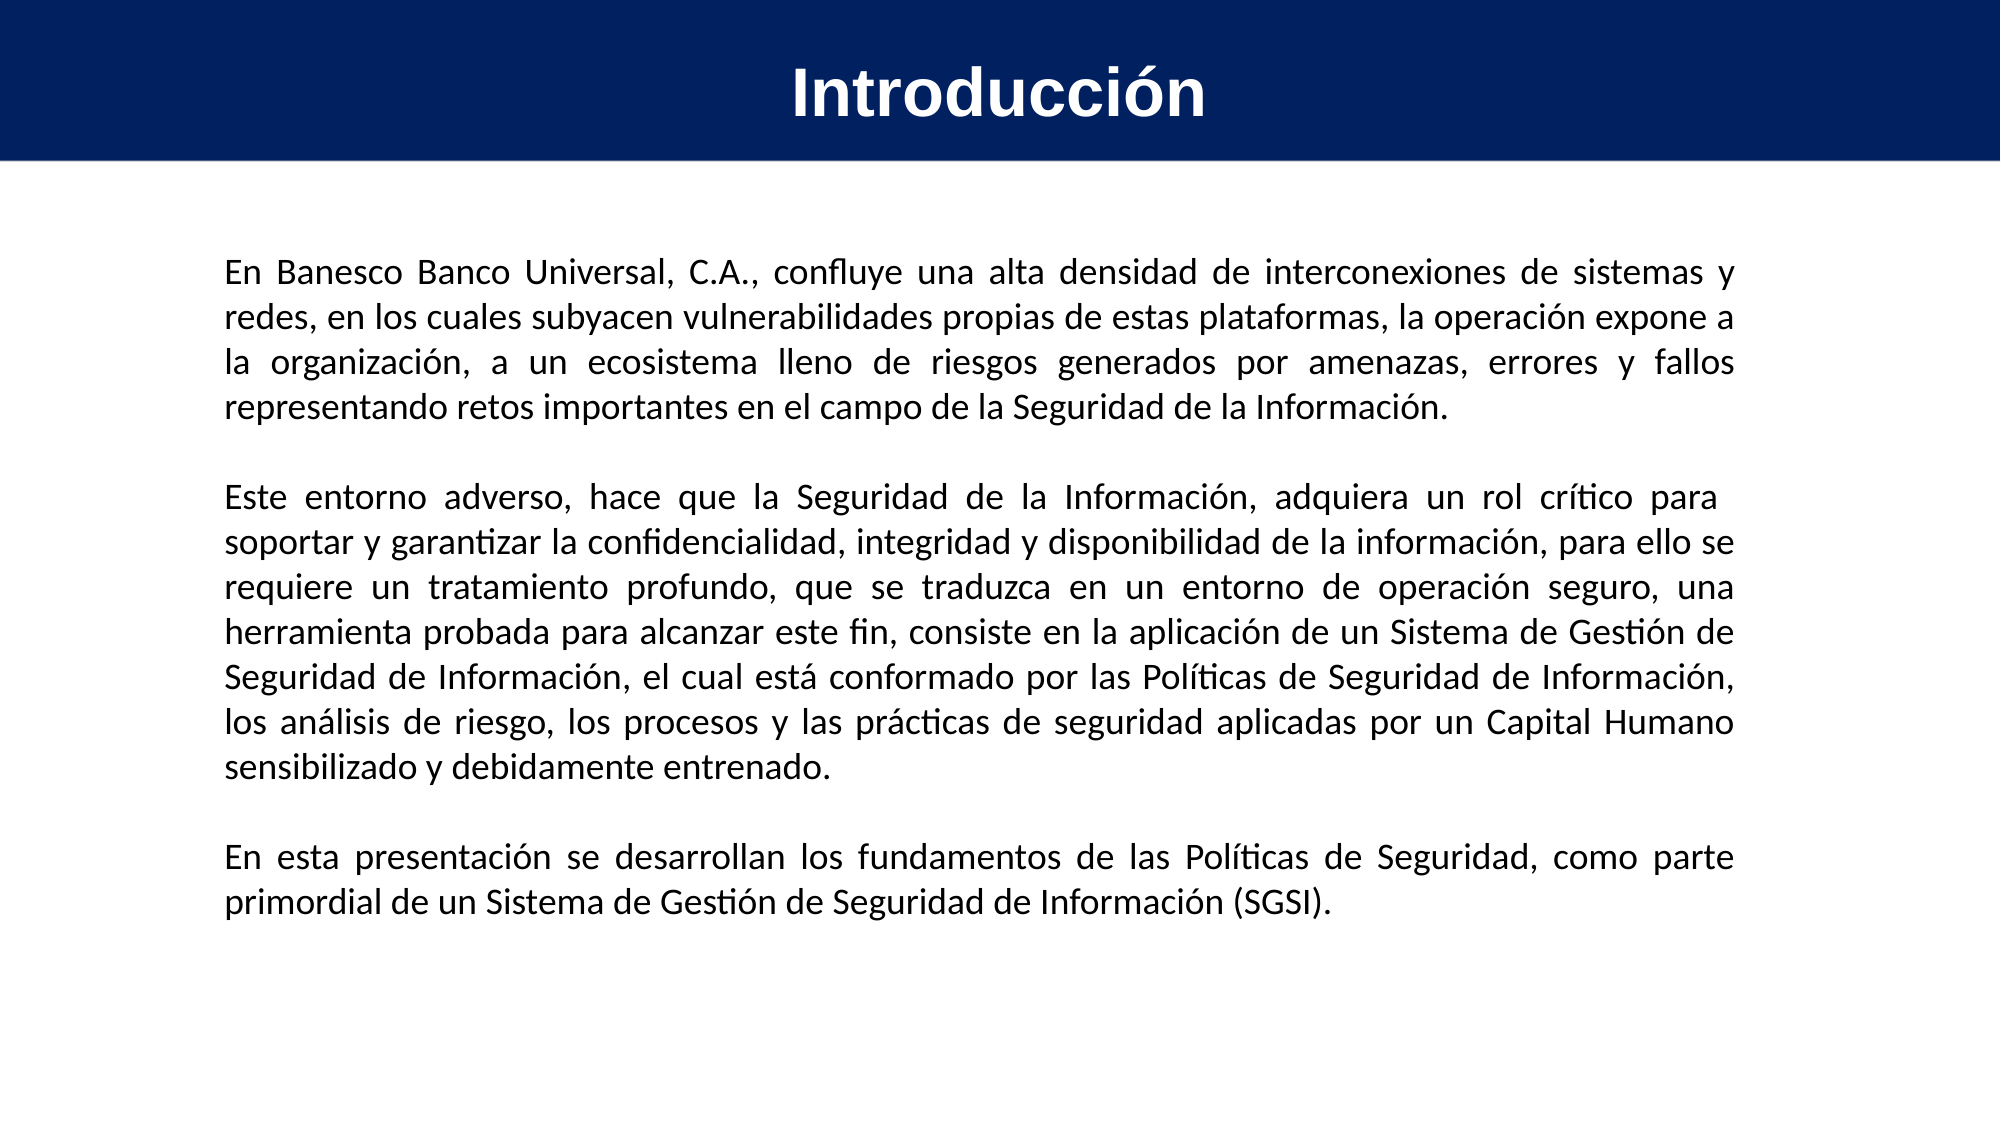

Introducción
En Banesco Banco Universal, C.A., confluye una alta densidad de interconexiones de sistemas y redes, en los cuales subyacen vulnerabilidades propias de estas plataformas, la operación expone a la organización, a un ecosistema lleno de riesgos generados por amenazas, errores y fallos representando retos importantes en el campo de la Seguridad de la Información.

Este entorno adverso, hace que la Seguridad de la Información, adquiera un rol crítico para  soportar y garantizar la confidencialidad, integridad y disponibilidad de la información, para ello se requiere un tratamiento profundo, que se traduzca en un entorno de operación seguro, una herramienta probada para alcanzar este fin, consiste en la aplicación de un Sistema de Gestión de Seguridad de Información, el cual está conformado por las Políticas de Seguridad de Información, los análisis de riesgo, los procesos y las prácticas de seguridad aplicadas por un Capital Humano sensibilizado y debidamente entrenado.

En esta presentación se desarrollan los fundamentos de las Políticas de Seguridad, como parte primordial de un Sistema de Gestión de Seguridad de Información (SGSI).